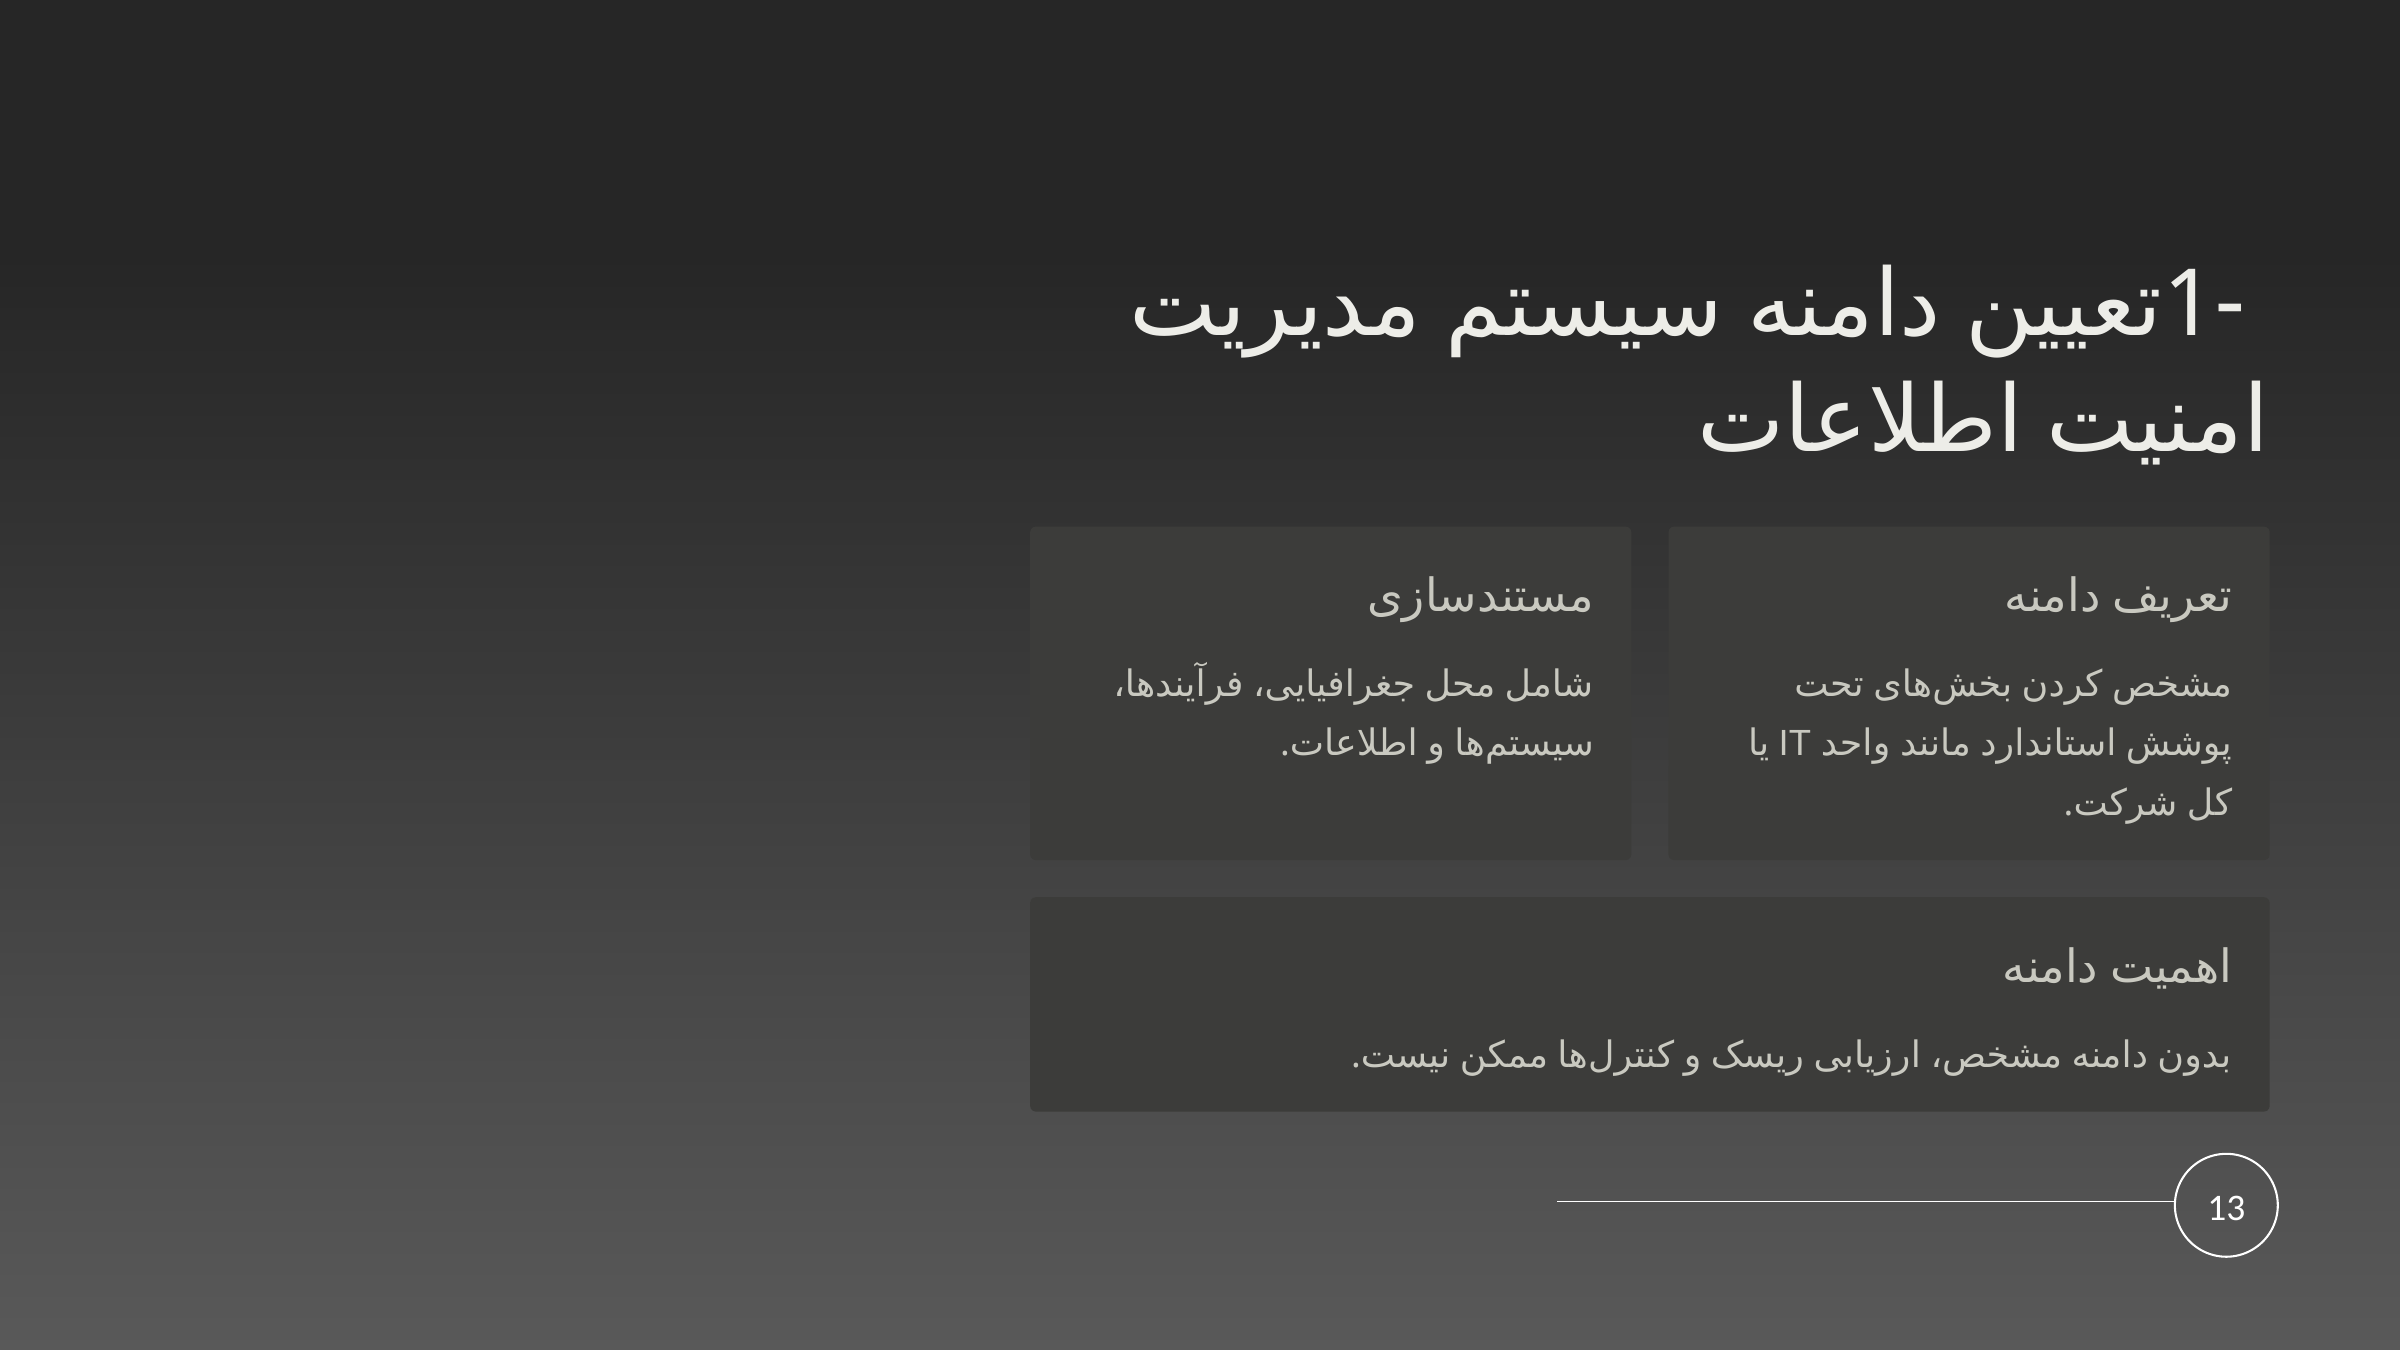

-1تعیین دامنه سیستم مدیریت امنیت اطلاعات

مستندسازی
تعریف دامنه
شامل محل جغرافیایی، فرآیندها، سیستم‌ها و اطلاعات.
مشخص کردن بخش‌های تحت پوشش استاندارد مانند واحد IT یا کل شرکت.

اهمیت دامنه
بدون دامنه مشخص، ارزیابی ریسک و کنترل‌ها ممکن نیست.
13